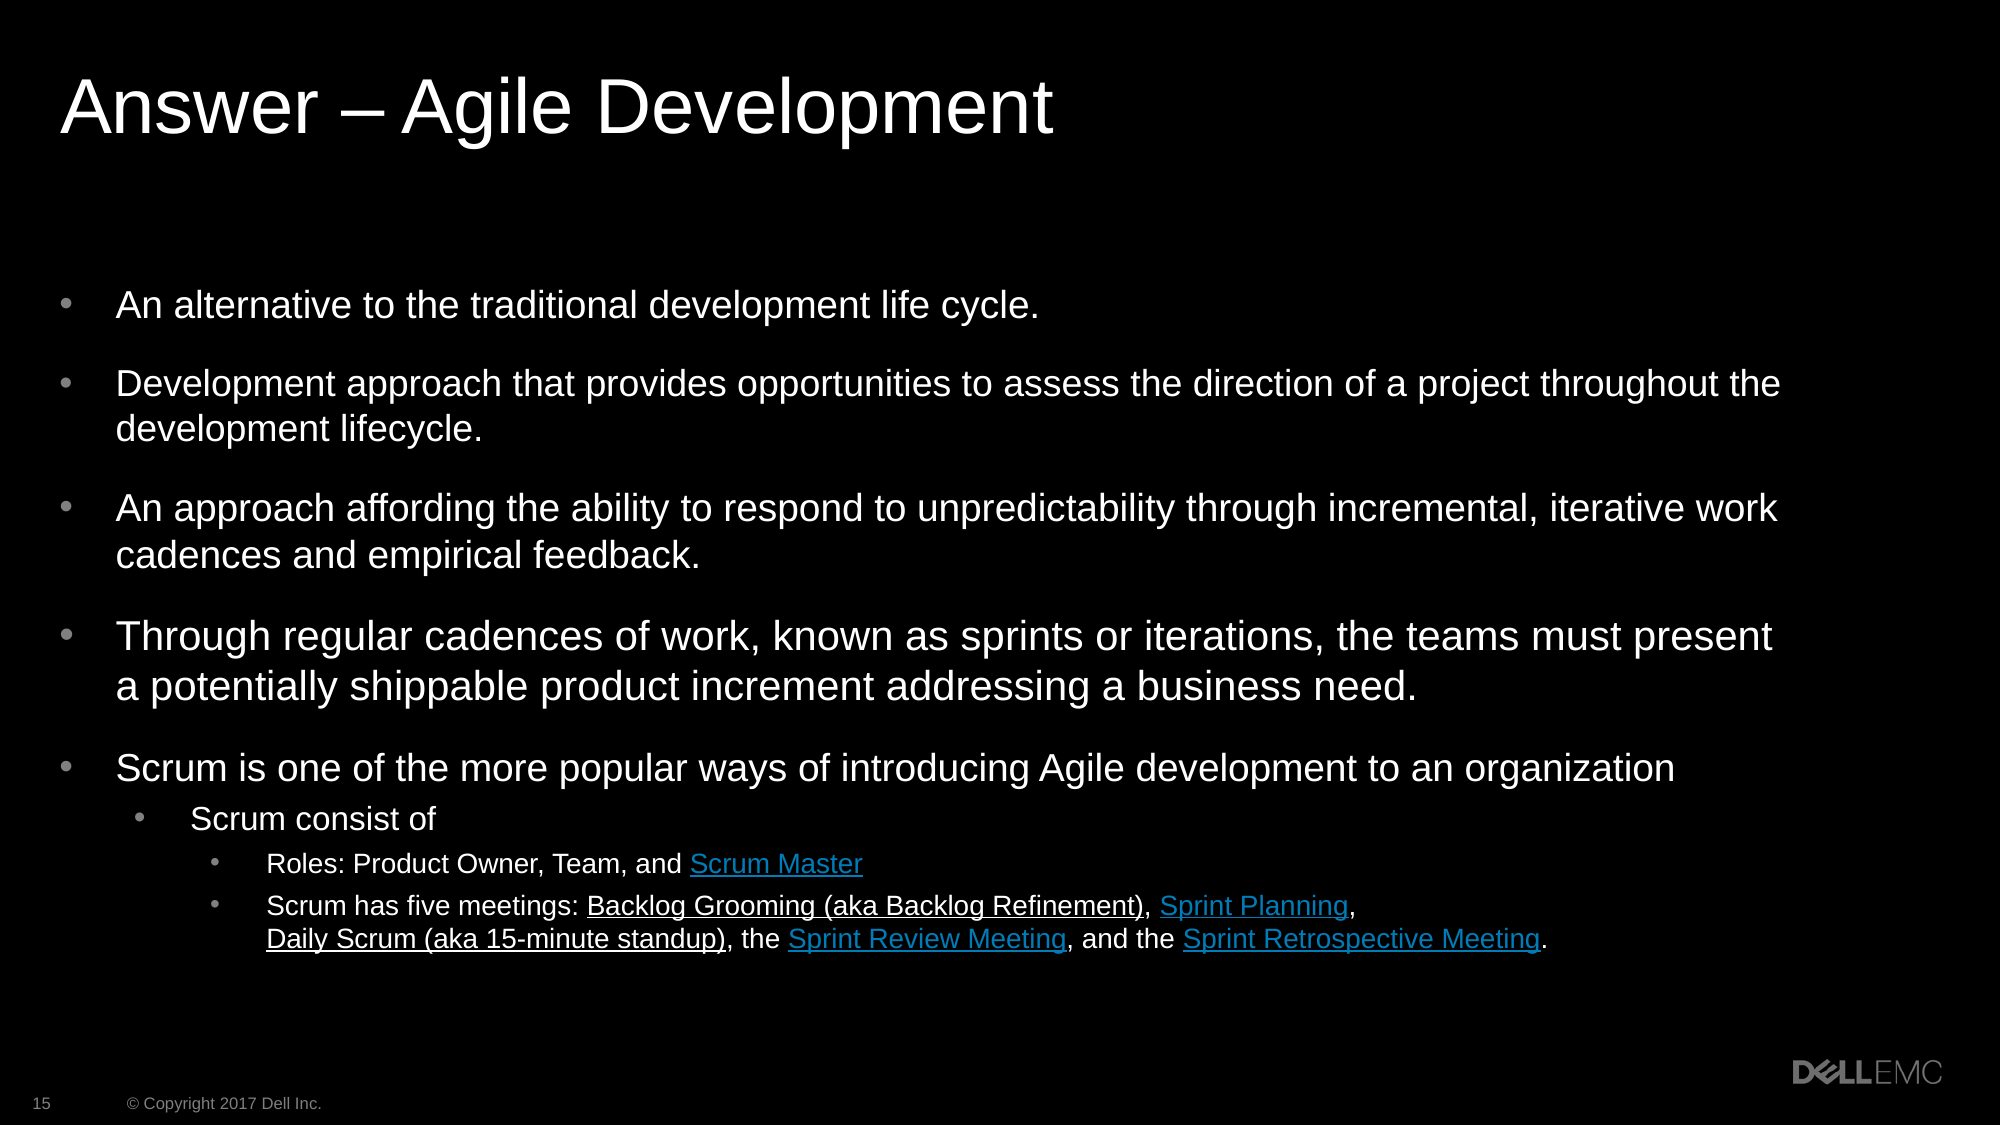

# Answer – Agile Development
An alternative to the traditional development life cycle.
Development approach that provides opportunities to assess the direction of a project throughout the development lifecycle.
An approach affording the ability to respond to unpredictability through incremental, iterative work cadences and empirical feedback.
Through regular cadences of work, known as sprints or iterations, the teams must present a potentially shippable product increment addressing a business need.
Scrum is one of the more popular ways of introducing Agile development to an organization
Scrum consist of
Roles: Product Owner, Team, and Scrum Master
Scrum has five meetings: Backlog Grooming (aka Backlog Refinement), Sprint Planning, Daily Scrum (aka 15-minute standup), the Sprint Review Meeting, and the Sprint Retrospective Meeting.